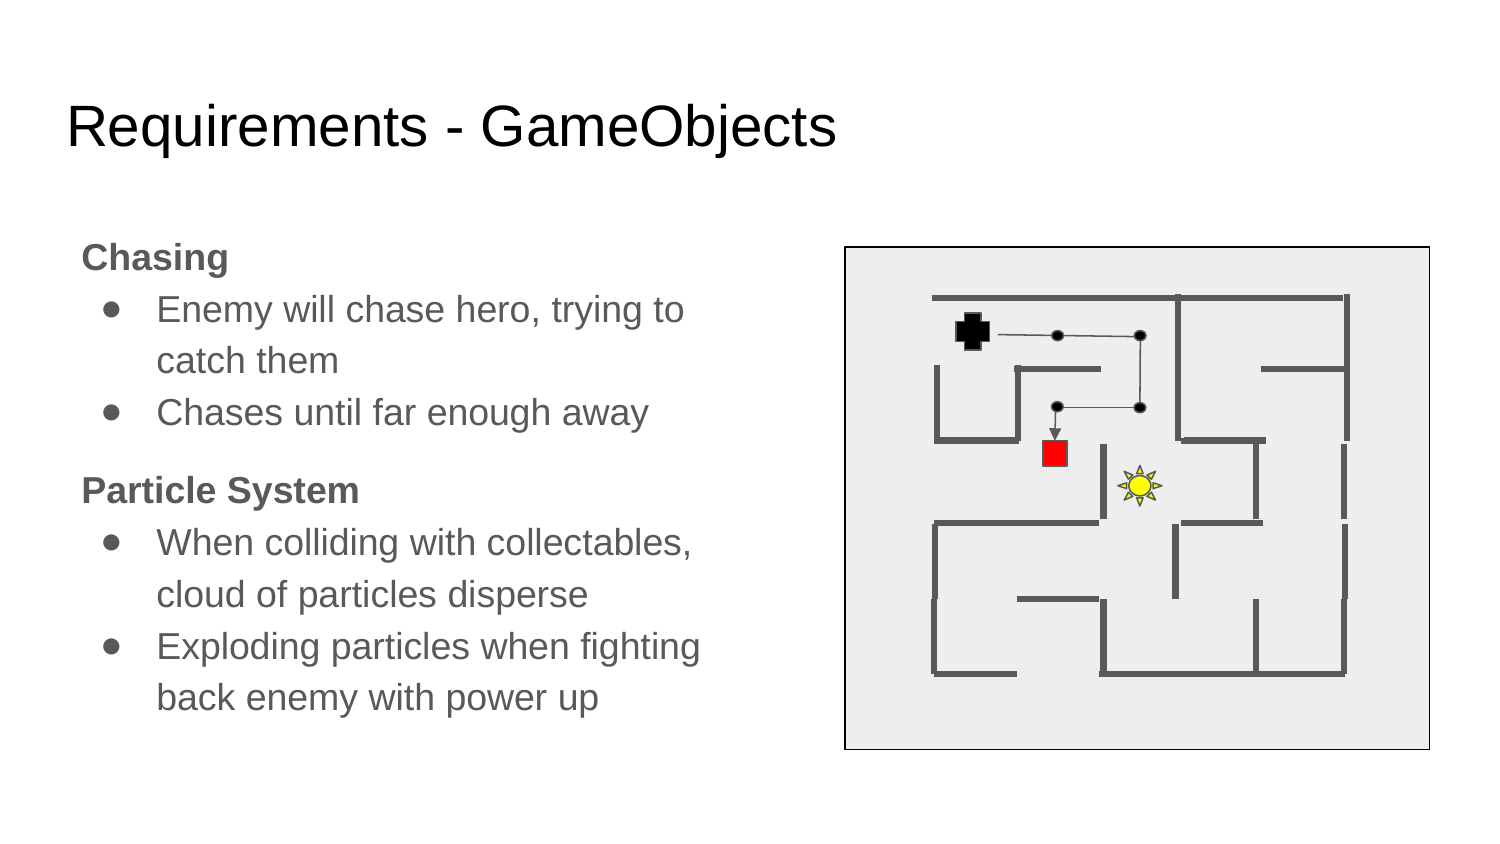

# Requirements - GameObjects
Chasing
Enemy will chase hero, trying to catch them
Chases until far enough away
Particle System
When colliding with collectables, cloud of particles disperse
Exploding particles when fighting back enemy with power up